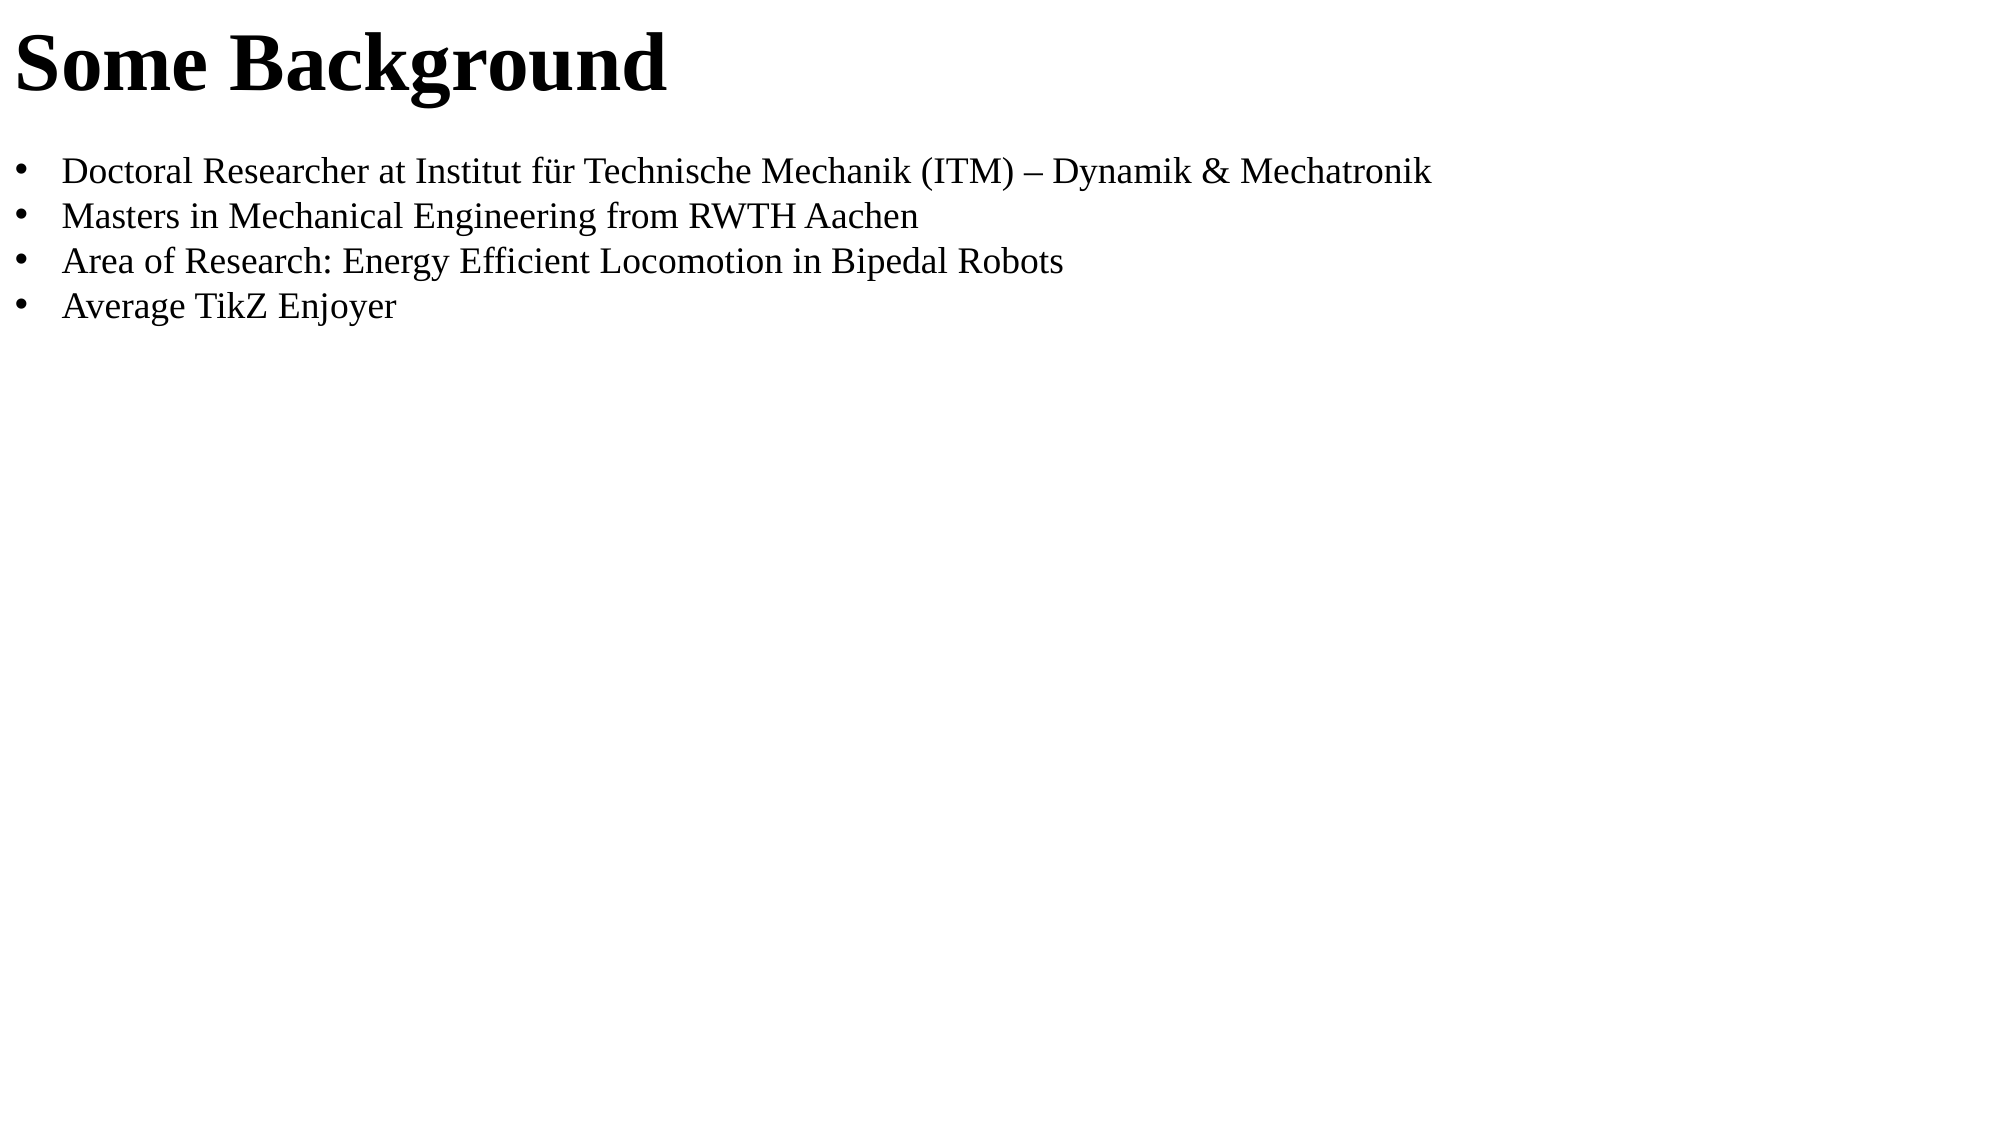

Some Background
Doctoral Researcher at Institut für Technische Mechanik (ITM) – Dynamik & Mechatronik
Masters in Mechanical Engineering from RWTH Aachen
Area of Research: Energy Efficient Locomotion in Bipedal Robots
Average TikZ Enjoyer